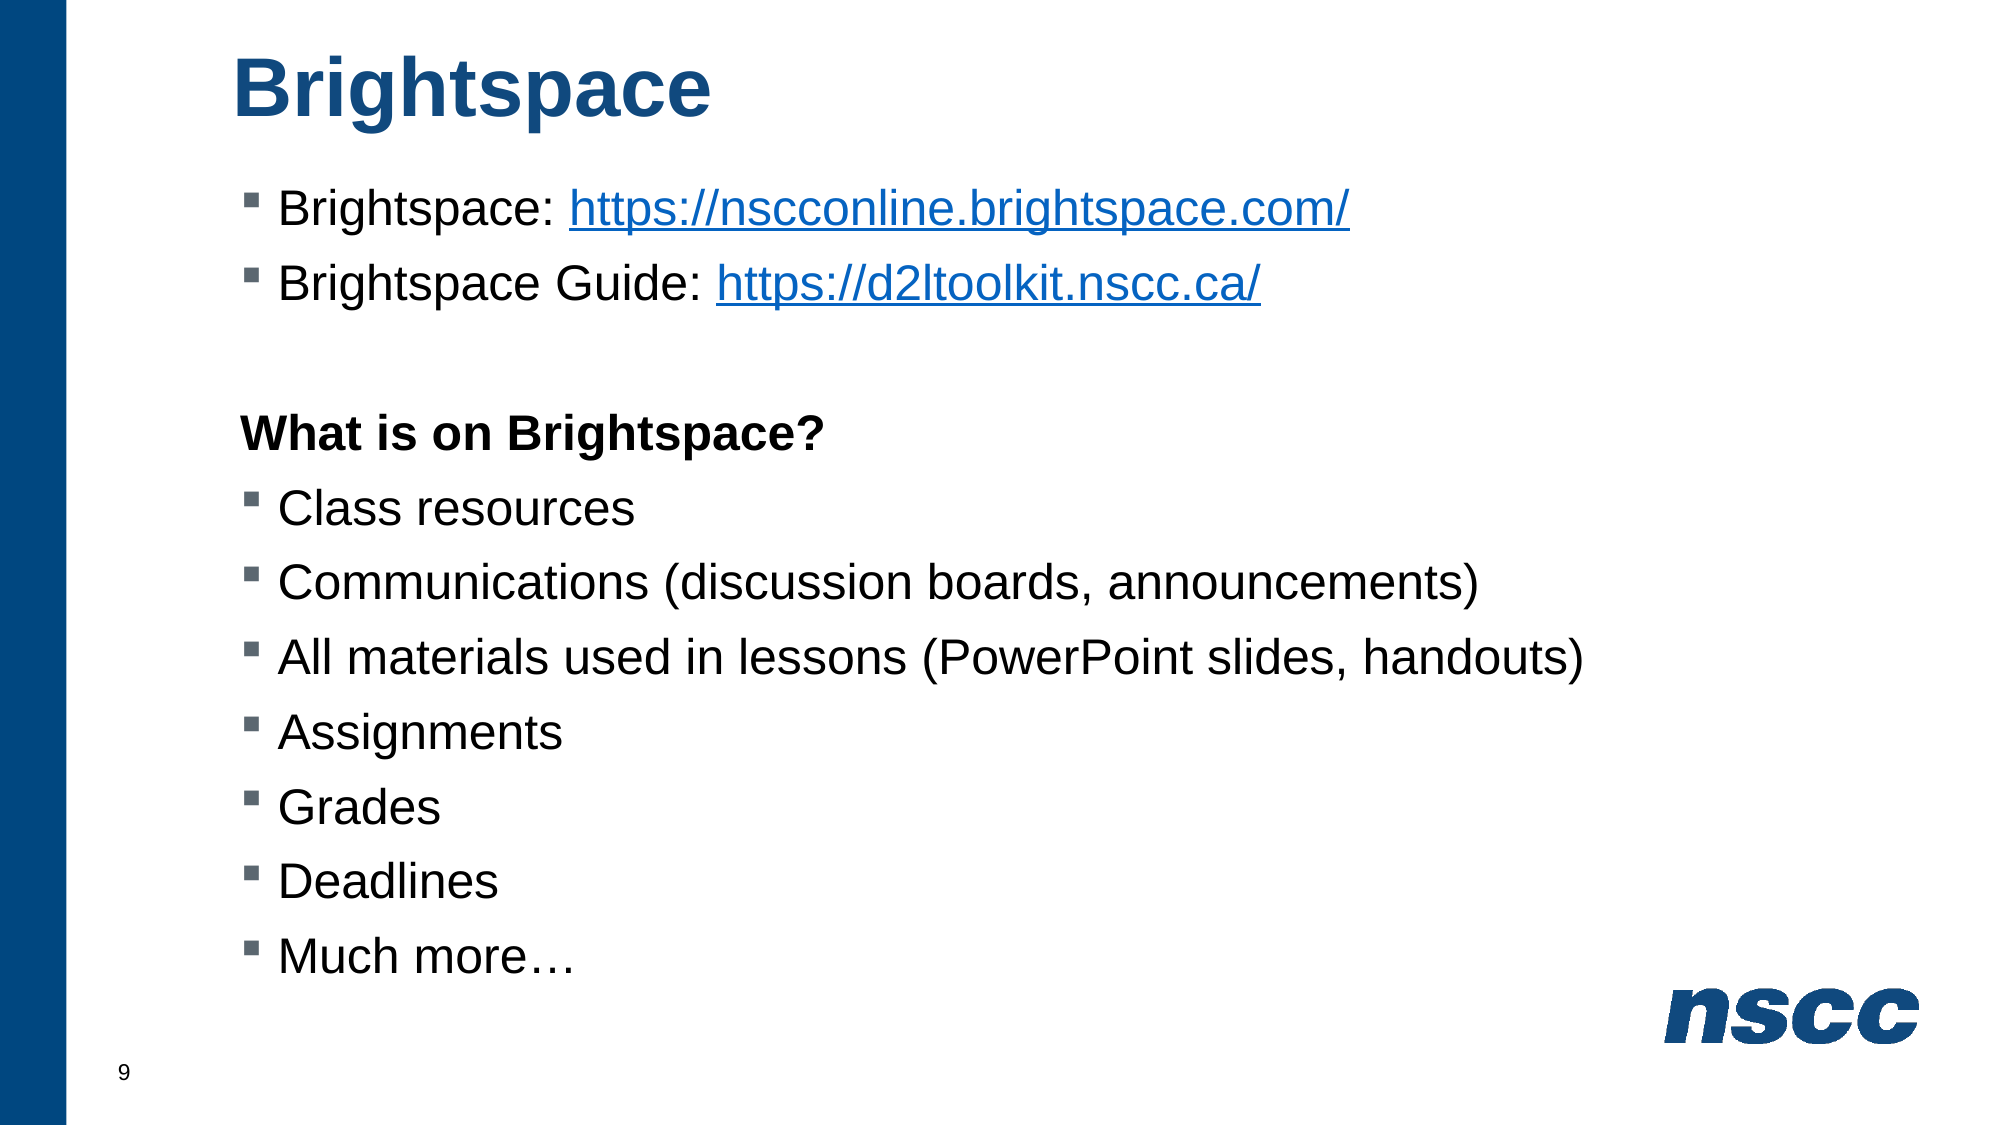

# Brightspace
Brightspace: https://nscconline.brightspace.com/
Brightspace Guide: https://d2ltoolkit.nscc.ca/

What is on Brightspace?
Class resources
Communications (discussion boards, announcements)
All materials used in lessons (PowerPoint slides, handouts)
Assignments
Grades
Deadlines
Much more…

9